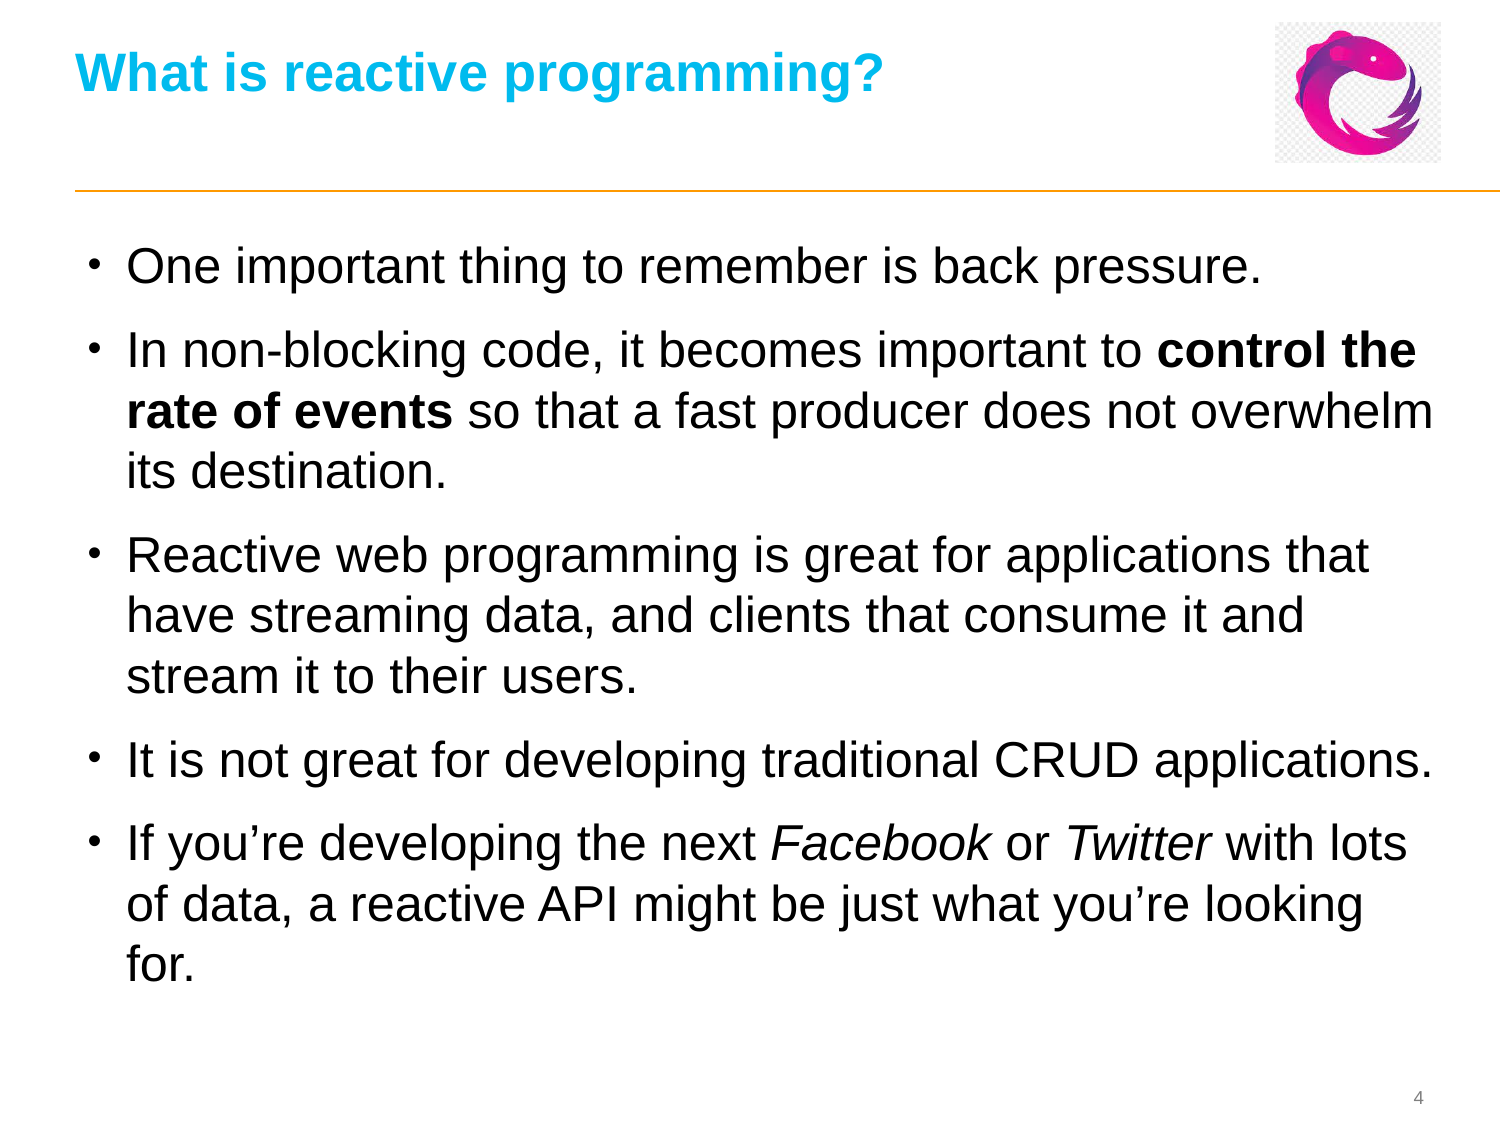

# What is reactive programming?
One important thing to remember is back pressure.
In non-blocking code, it becomes important to control the rate of events so that a fast producer does not overwhelm its destination.
Reactive web programming is great for applications that have streaming data, and clients that consume it and stream it to their users.
It is not great for developing traditional CRUD applications.
If you’re developing the next Facebook or Twitter with lots of data, a reactive API might be just what you’re looking for.